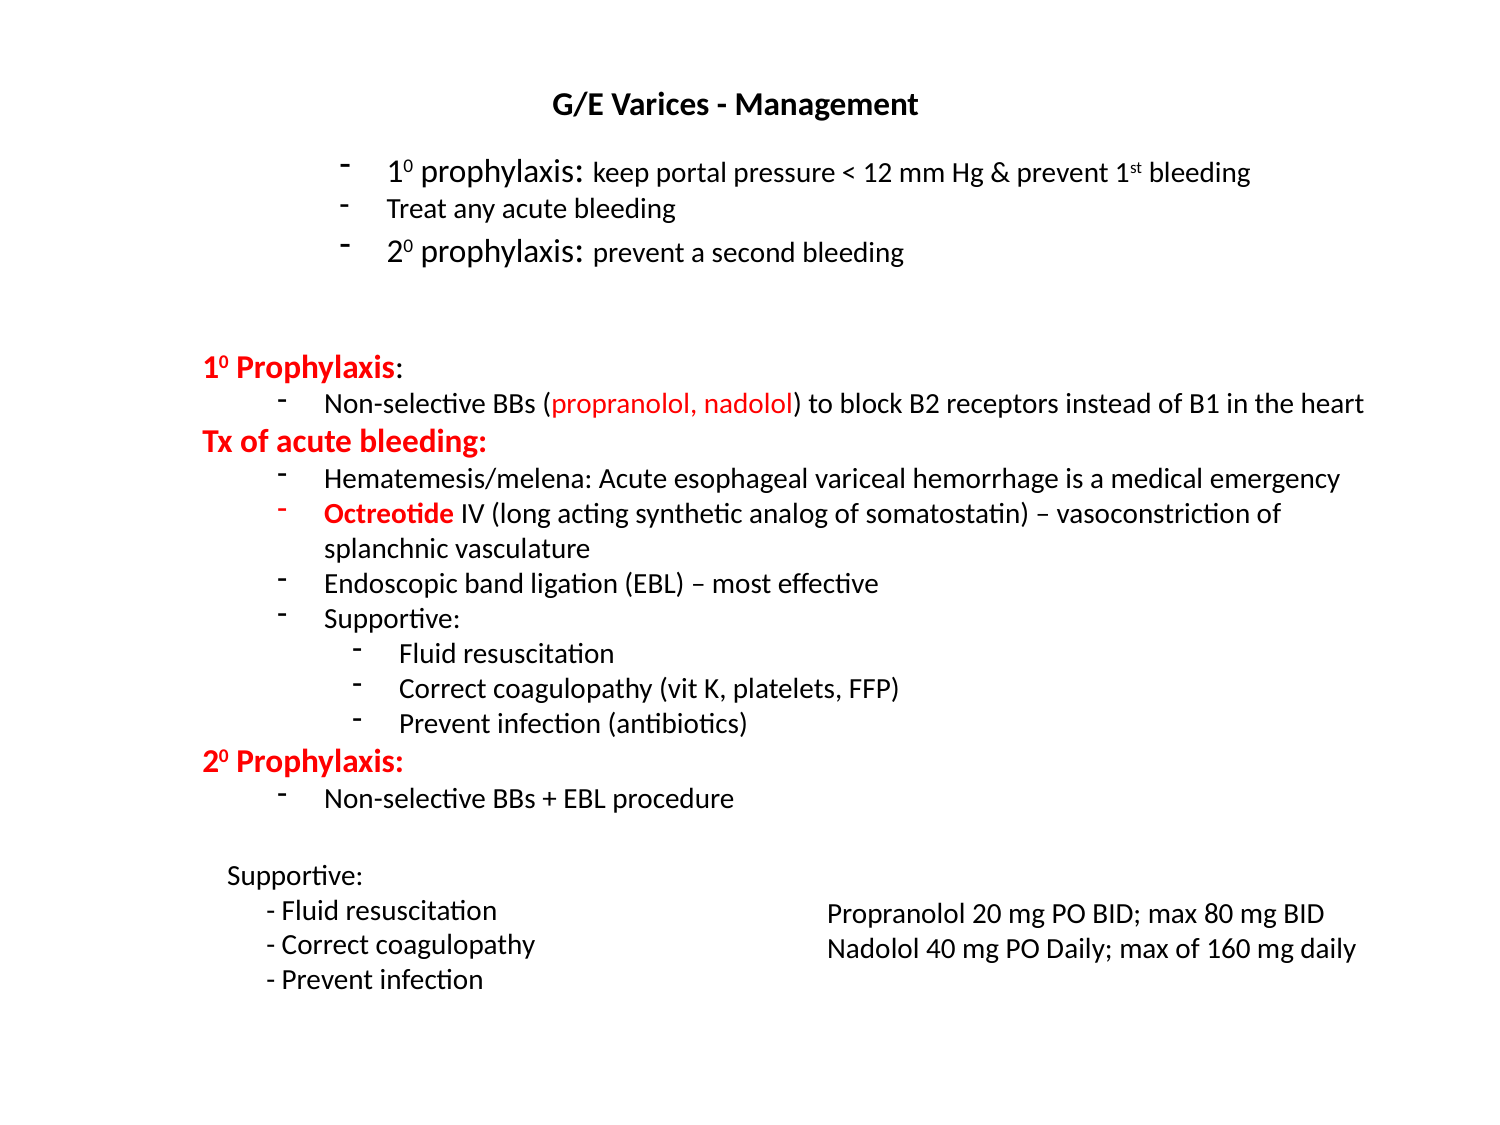

G/E Varices - Management
10 prophylaxis: keep portal pressure < 12 mm Hg & prevent 1st bleeding
Treat any acute bleeding
20 prophylaxis: prevent a second bleeding
10 Prophylaxis:
Non-selective BBs (propranolol, nadolol) to block B2 receptors instead of B1 in the heart
Tx of acute bleeding:
Hematemesis/melena: Acute esophageal variceal hemorrhage is a medical emergency
Octreotide IV (long acting synthetic analog of somatostatin) – vasoconstriction of splanchnic vasculature
Endoscopic band ligation (EBL) – most effective
Supportive:
Fluid resuscitation
Correct coagulopathy (vit K, platelets, FFP)
Prevent infection (antibiotics)
20 Prophylaxis:
Non-selective BBs + EBL procedure
Supportive:
      - Fluid resuscitation
      - Correct coagulopathy
      - Prevent infection
Propranolol 20 mg PO BID; max 80 mg BID
Nadolol 40 mg PO Daily; max of 160 mg daily